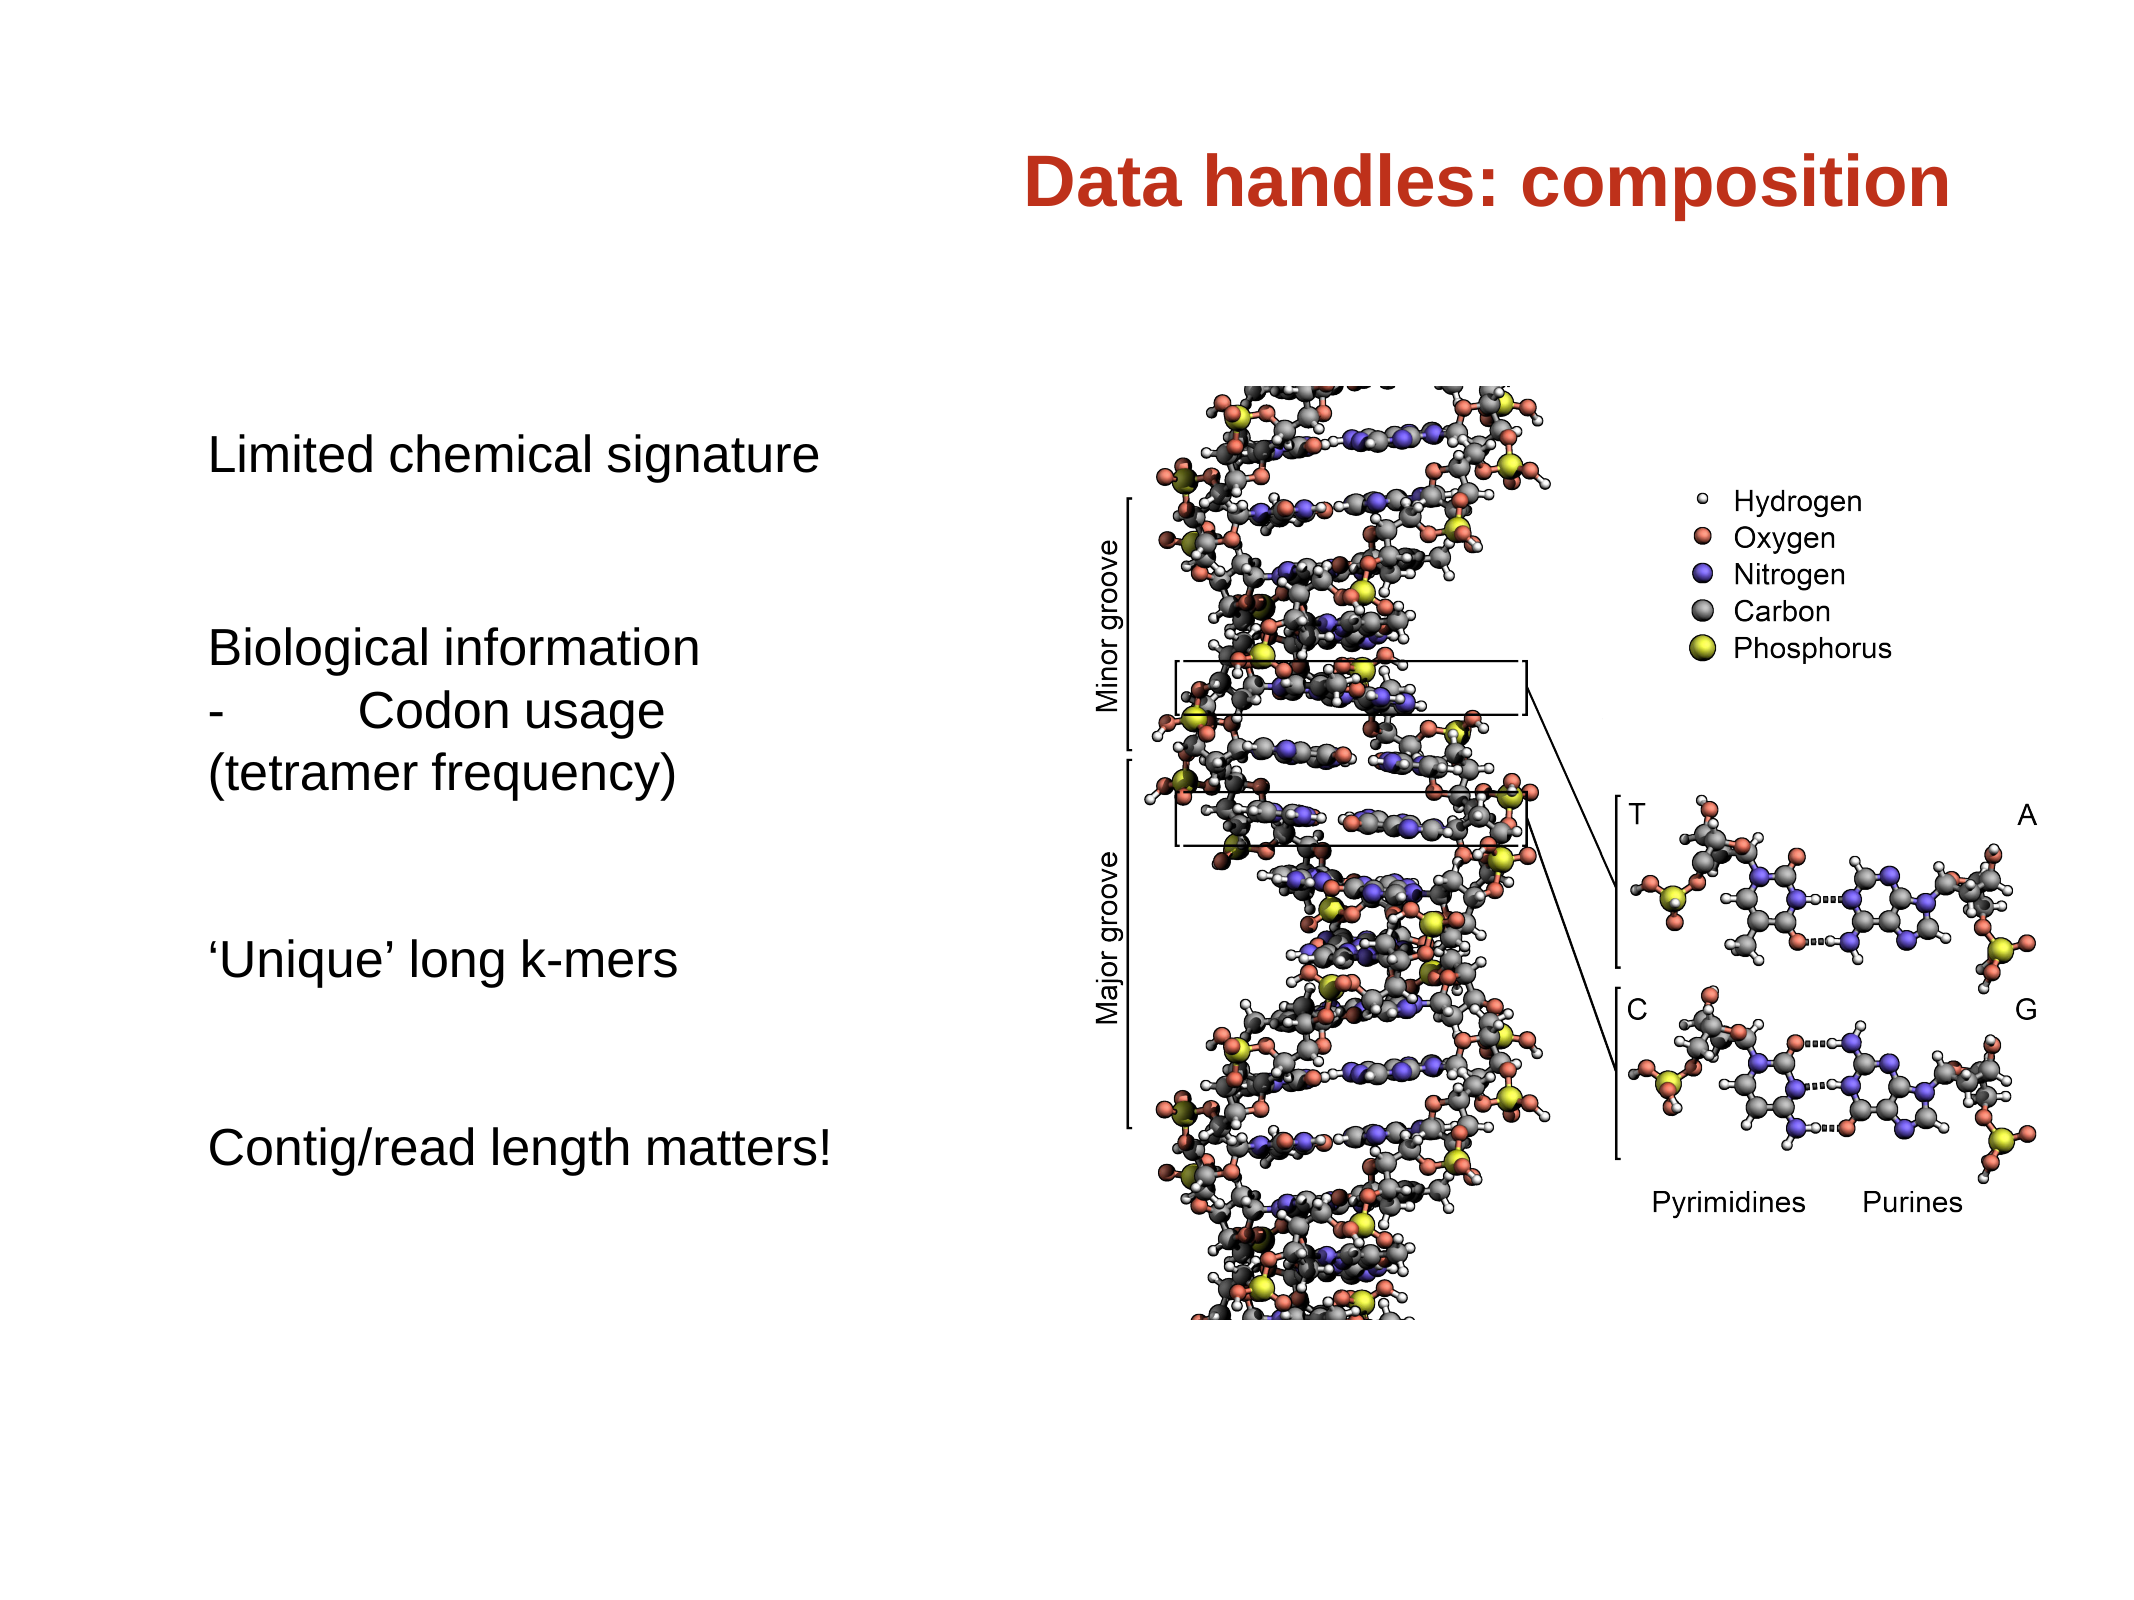

# Data handles: composition

Limited chemical signature

Biological information
-	Codon usage (tetramer frequency)
‘Unique’ long k-mers Contig/read length matters!